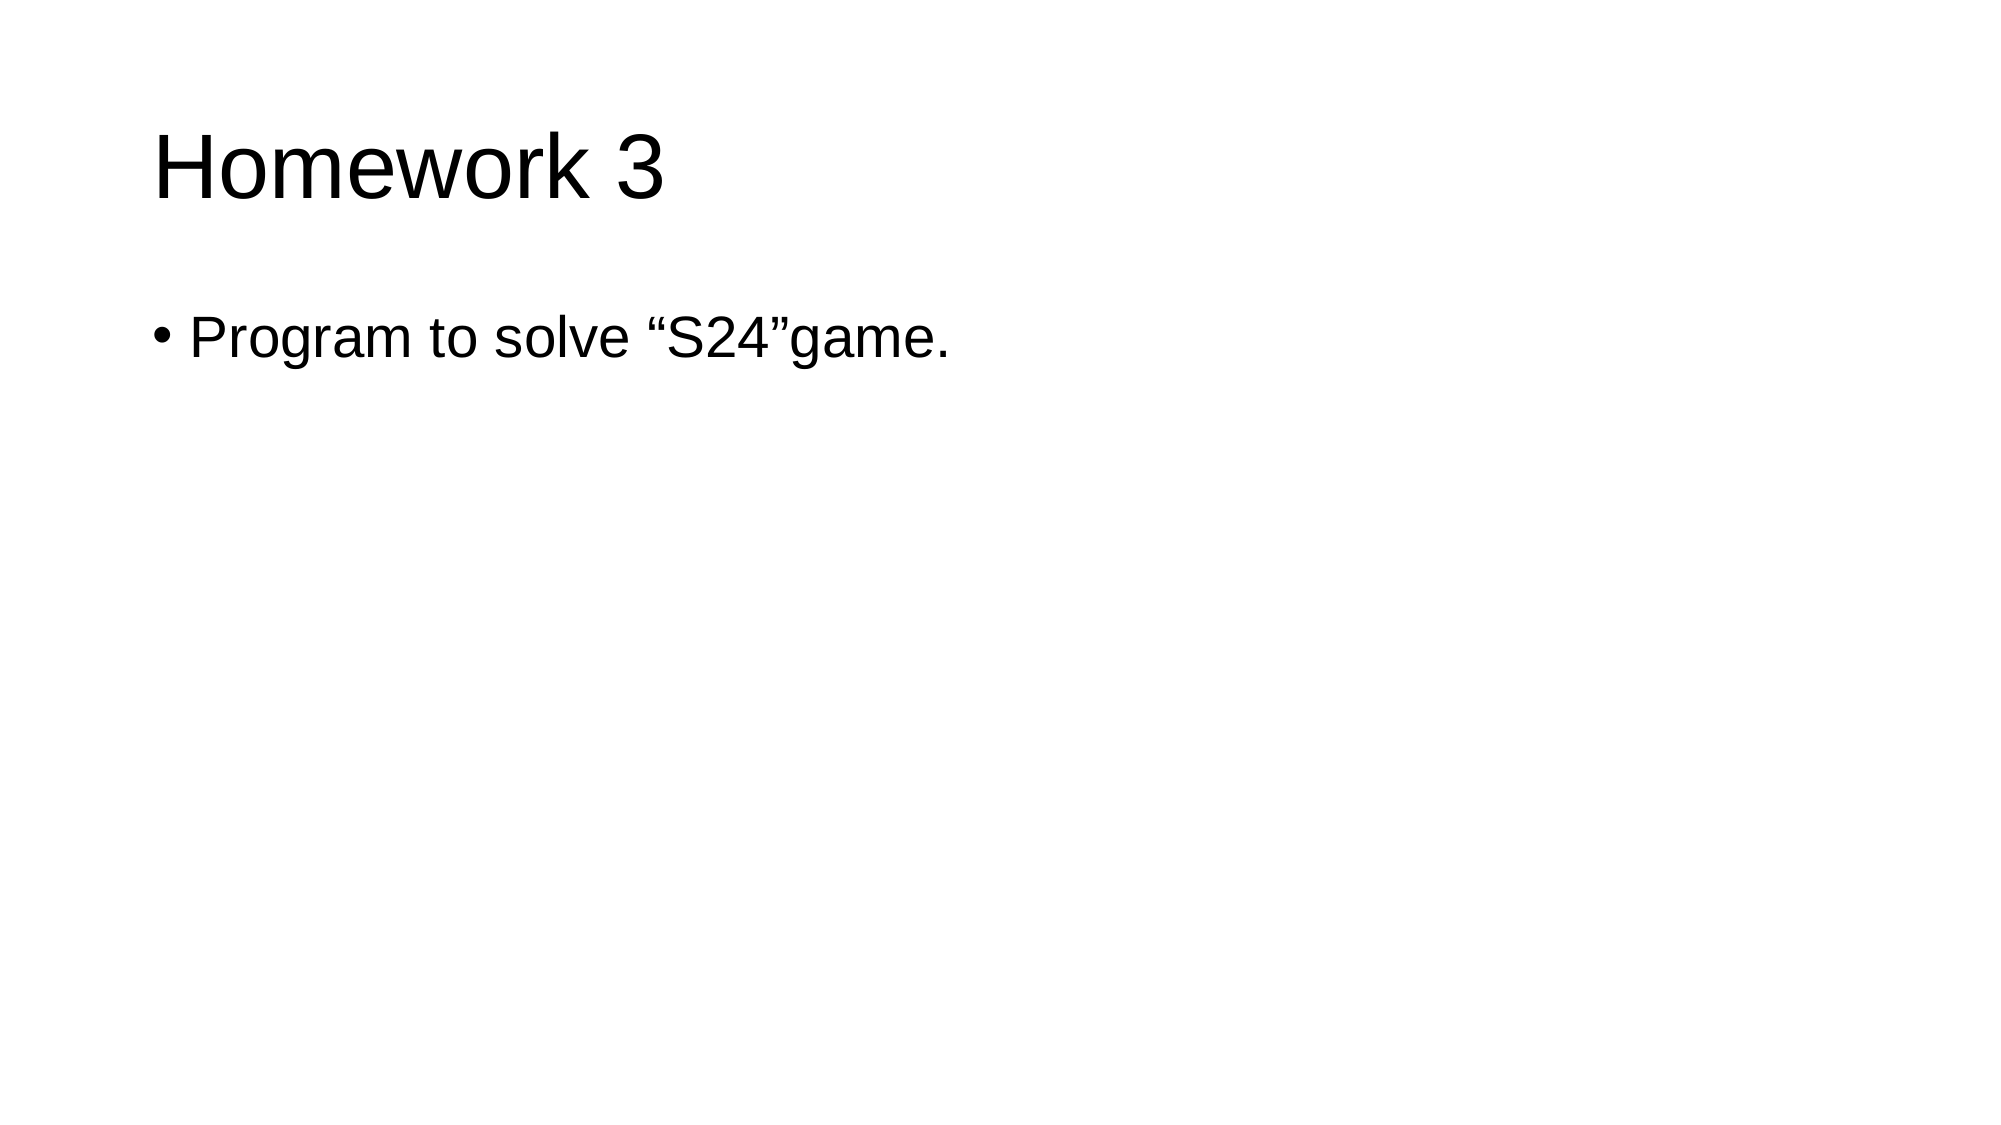

# Homework 3
Program to solve “S24”game.